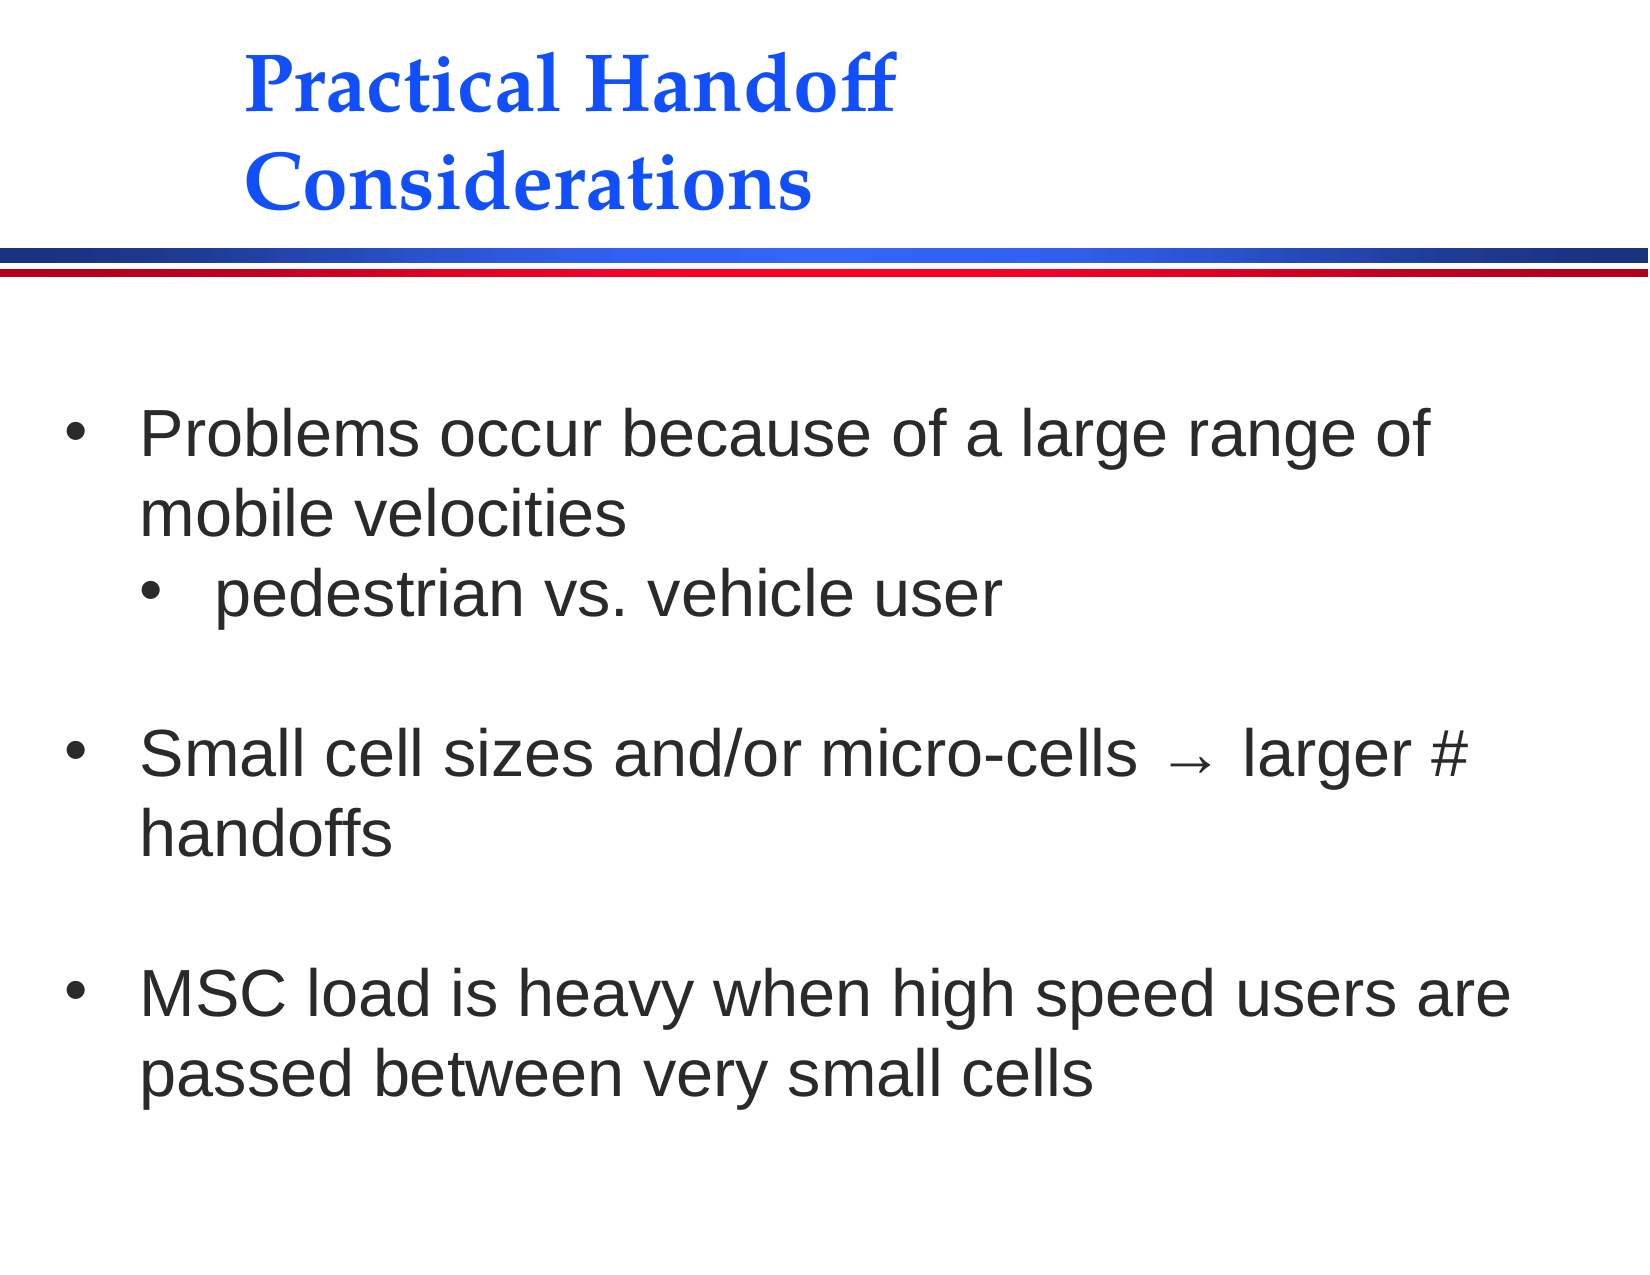

# Practical Handoff Considerations
Problems occur because of a large range of mobile velocities
pedestrian vs. vehicle user

Small cell sizes and/or micro-cells → larger # handoffs

MSC load is heavy when high speed users are passed between very small cells